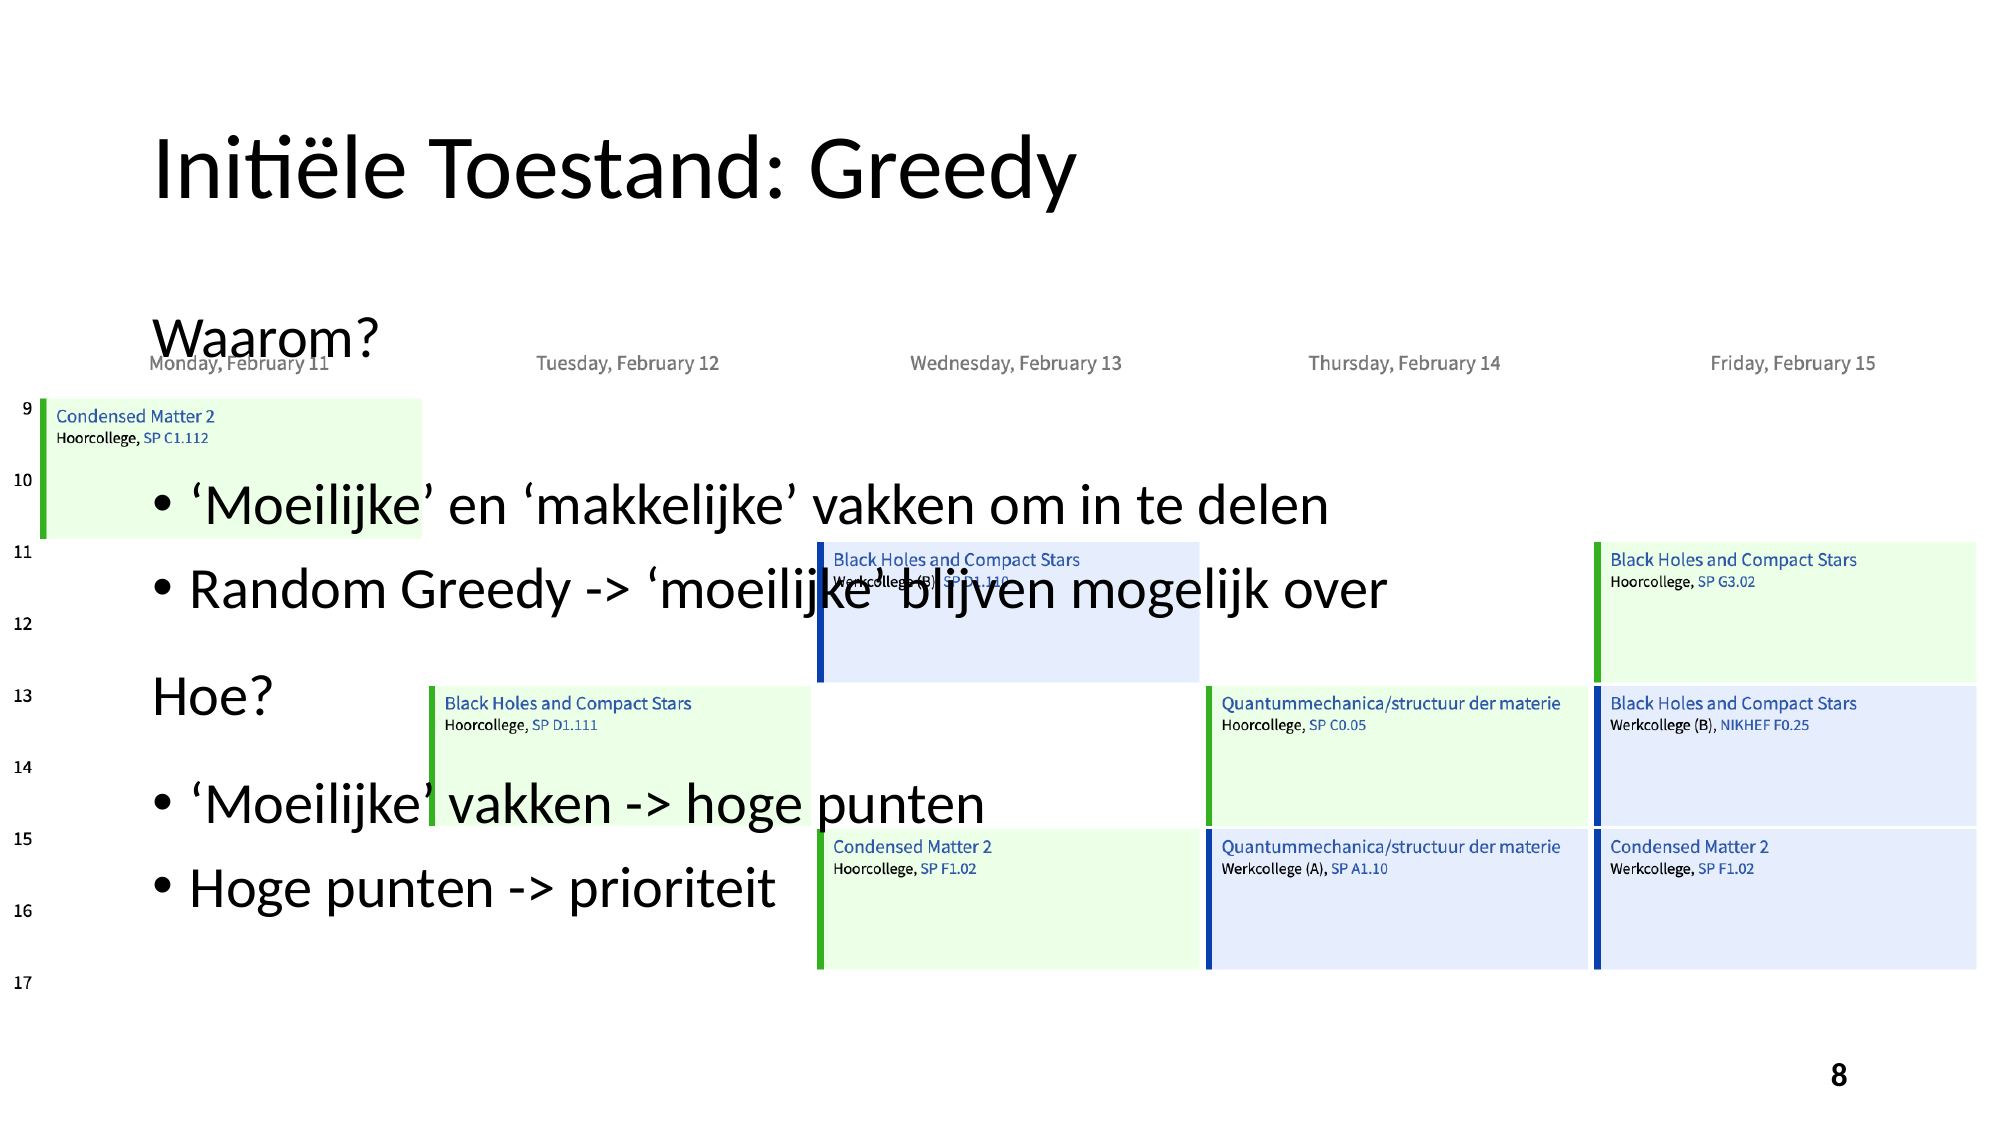

Initiële Toestand: Greedy
Waarom?

‘Moeilijke’ en ‘makkelijke’ vakken om in te delen
Random Greedy -> ‘moeilijke’ blijven mogelijk over
Hoe?
‘Moeilijke’ vakken -> hoge punten
Hoge punten -> prioriteit
8